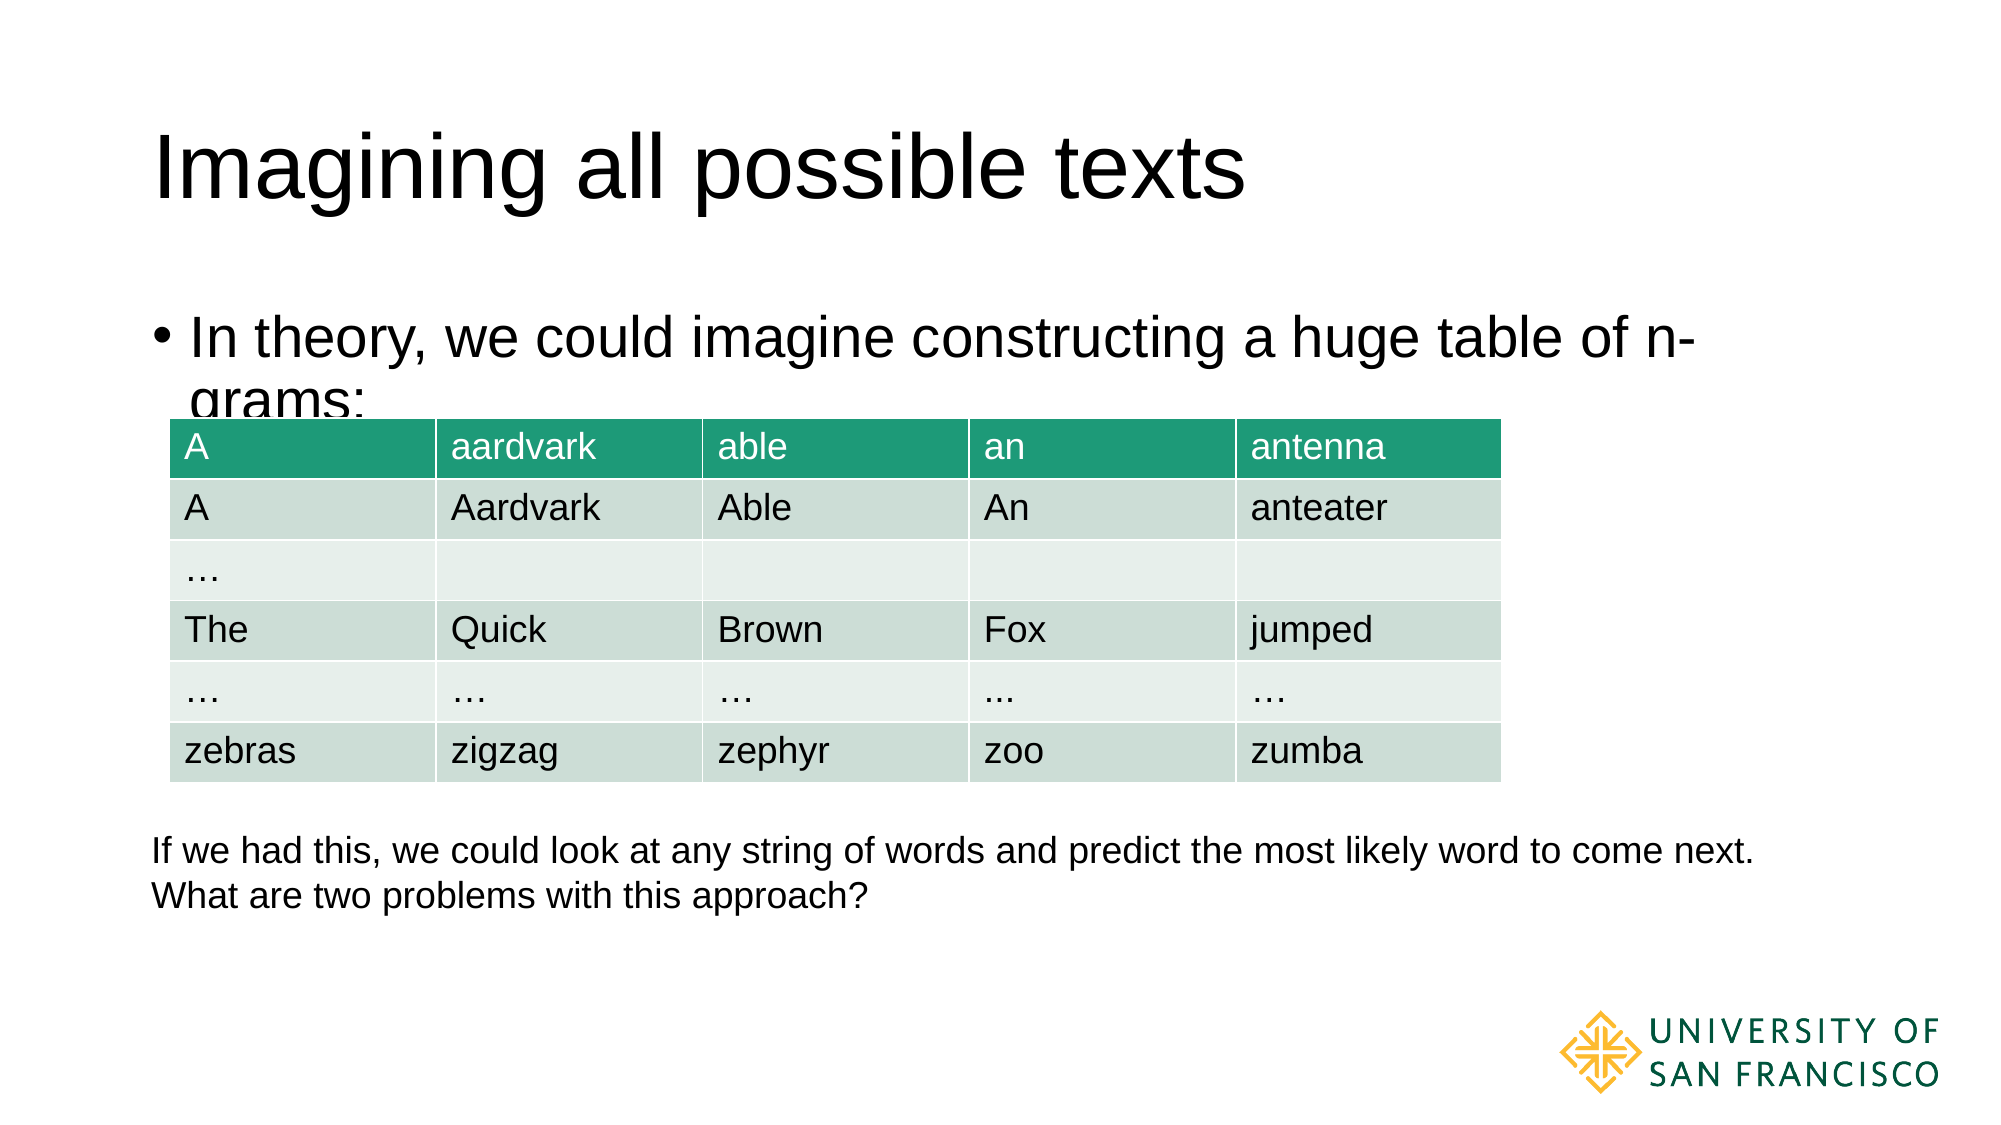

# Imagining all possible texts
In theory, we could imagine constructing a huge table of n-grams:
| A | aardvark | able | an | antenna |
| --- | --- | --- | --- | --- |
| A | Aardvark | Able | An | anteater |
| … |  |  |  |  |
| The | Quick | Brown | Fox | jumped |
| … | … | … | ... | … |
| zebras | zigzag | zephyr | zoo | zumba |
If we had this, we could look at any string of words and predict the most likely word to come next.
What are two problems with this approach?